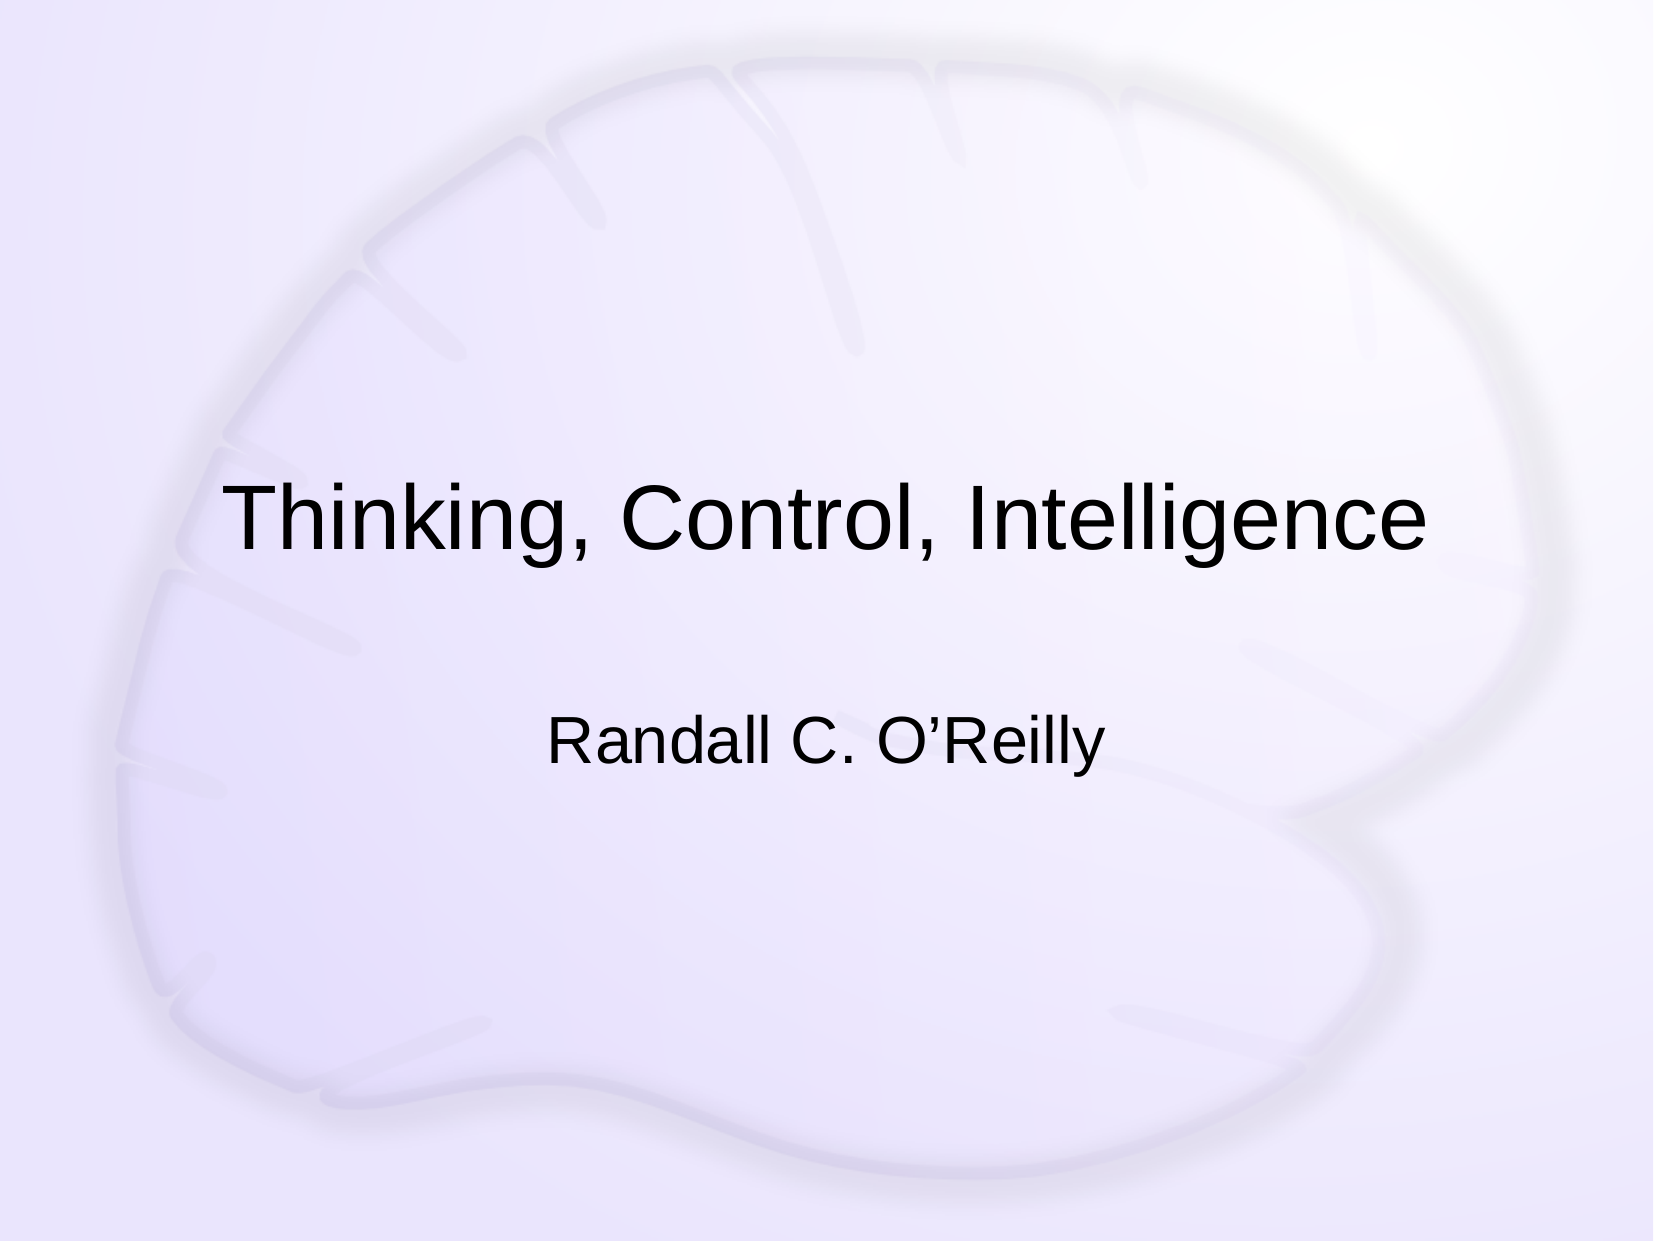

# Thinking, Control, Intelligence
Randall C. O’Reilly